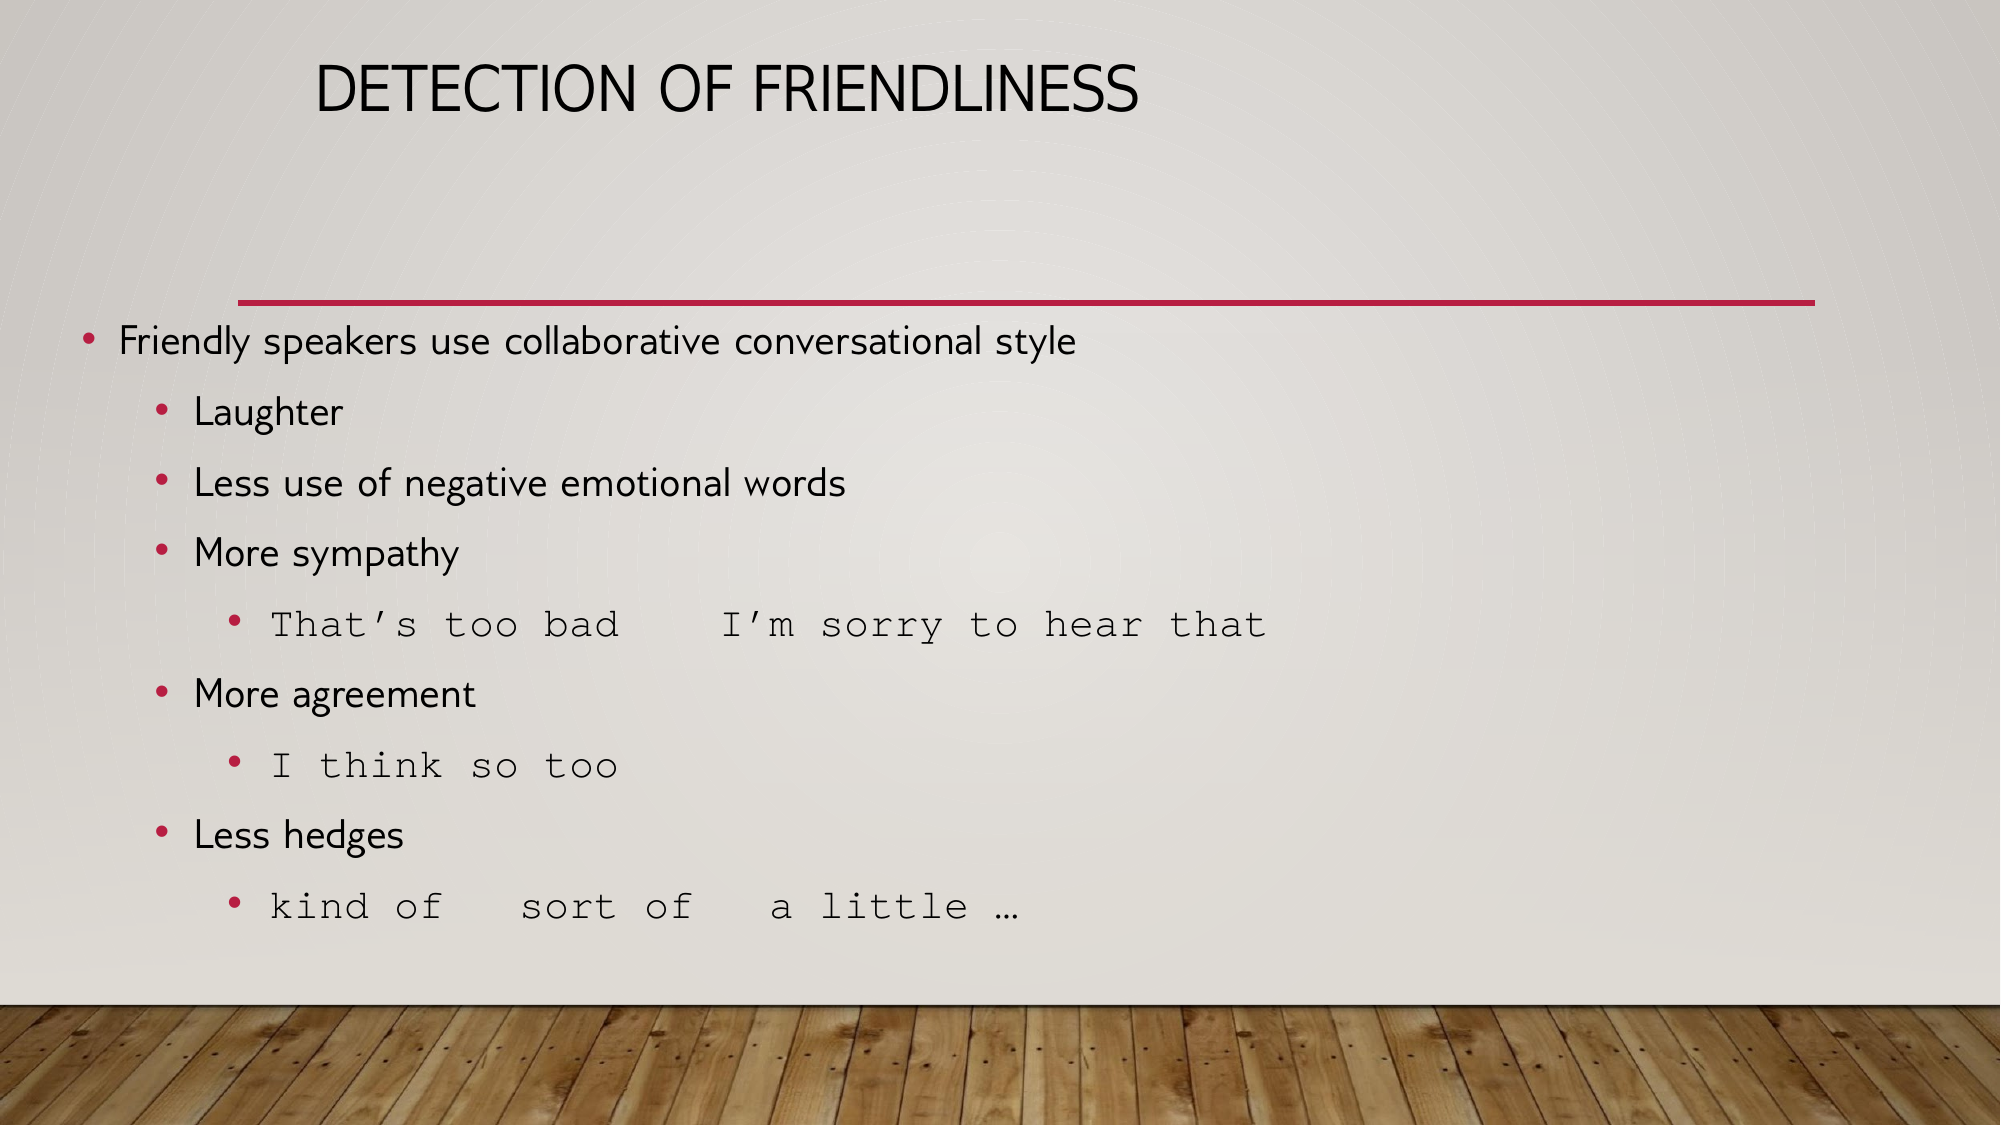

# DETECTION OF FRIENDLINESS
Friendly speakers use collaborative conversational style
Laughter
Less use of negative emotional words
More sympathy
That’s too bad    I’m sorry to hear that
More agreement
I think so too
Less hedges
kind of   sort of   a little …